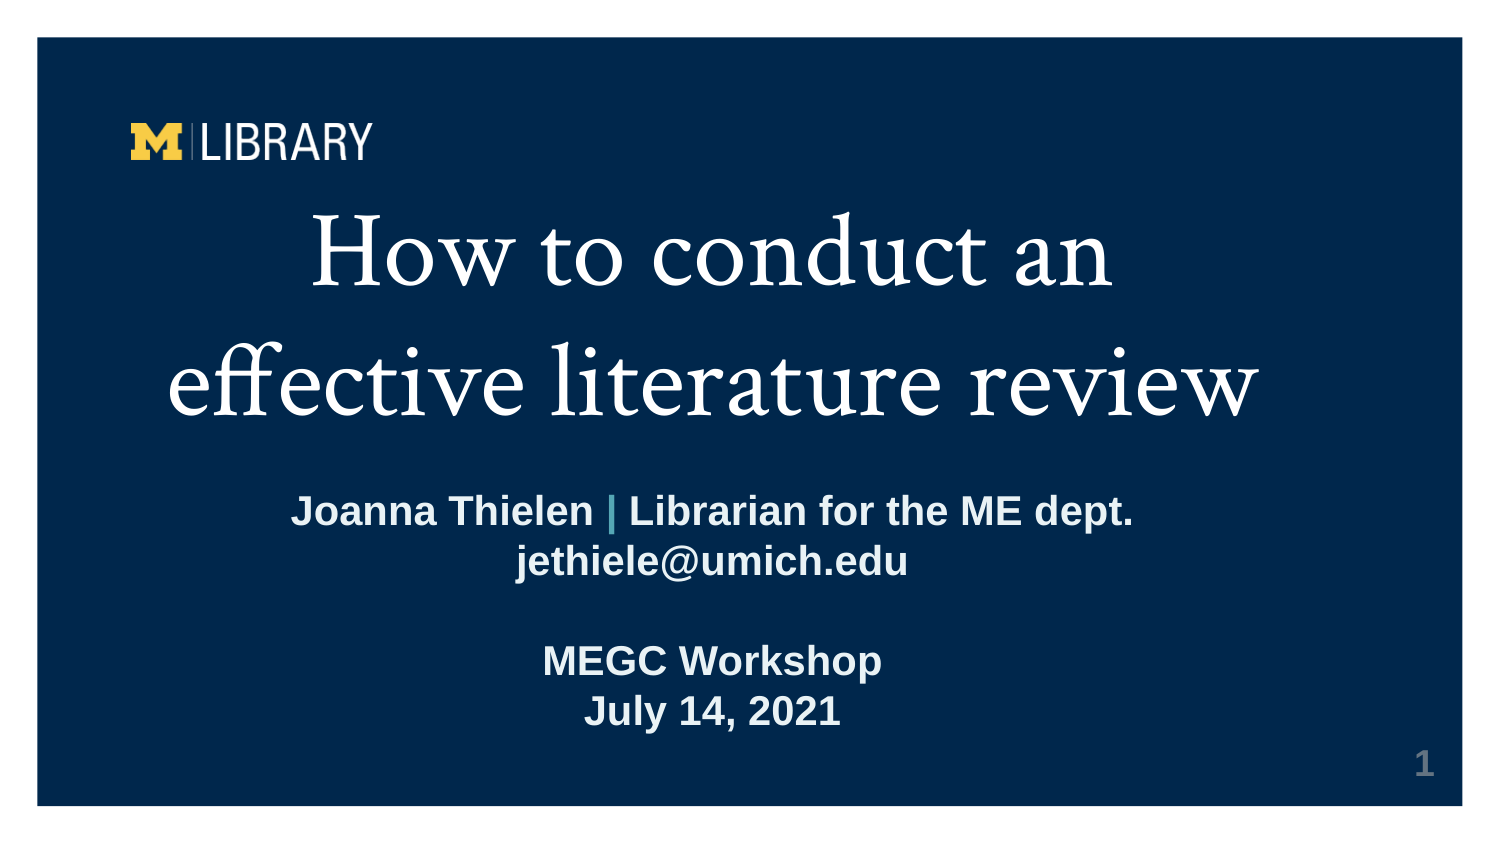

# How to conduct an effective literature review
Joanna Thielen | Librarian for the ME dept. jethiele@umich.edu

MEGC Workshop
July 14, 2021
1